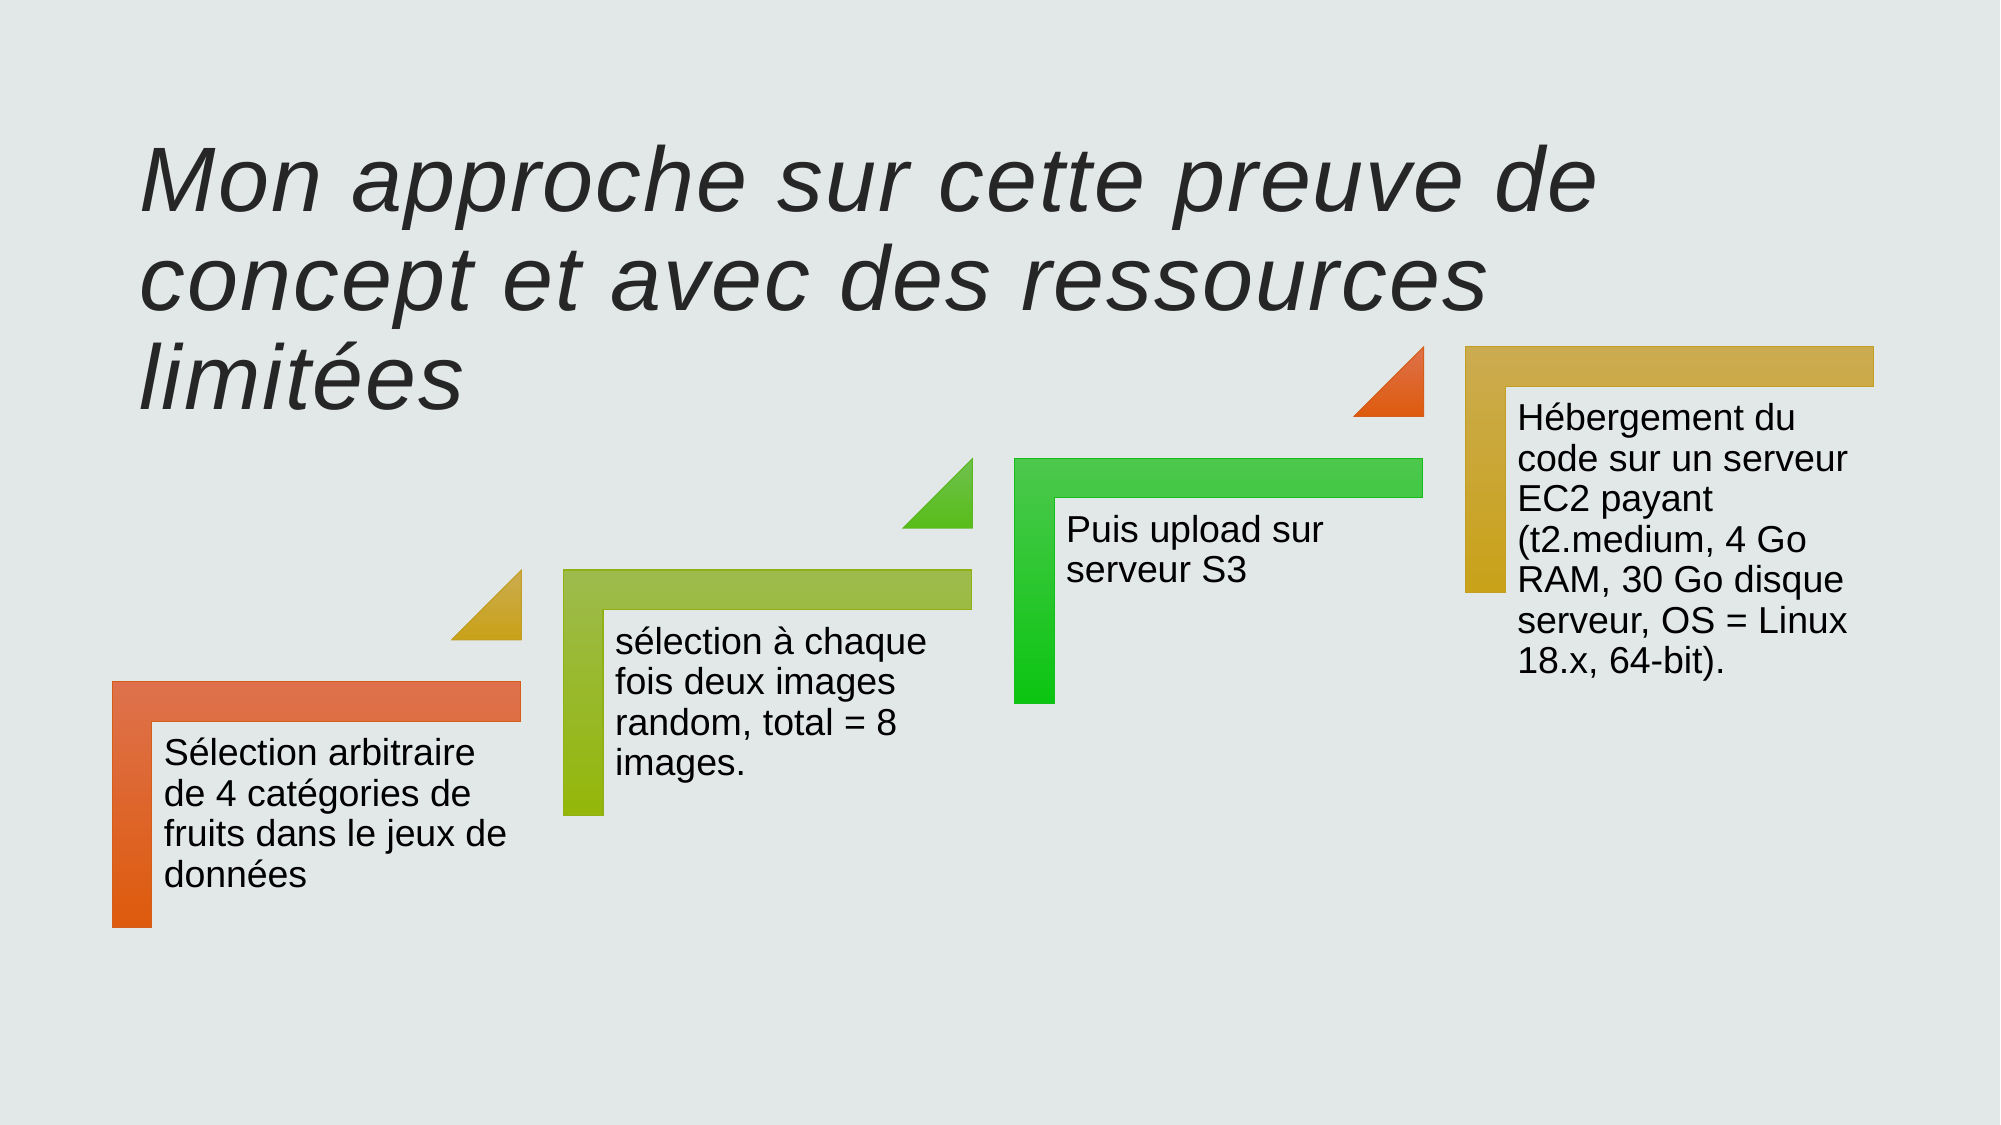

# Mon approche sur cette preuve de concept et avec des ressources limitées
Sélection arbitraire de 4 catégories de fruits dans le jeux de données
sélection à chaque fois deux images random, total = 8 images.
Puis upload sur serveur S3
Hébergement du code sur un serveur EC2 payant (t2.medium, 4 Go RAM, 30 Go disque serveur, OS = Linux 18.x, 64-bit).